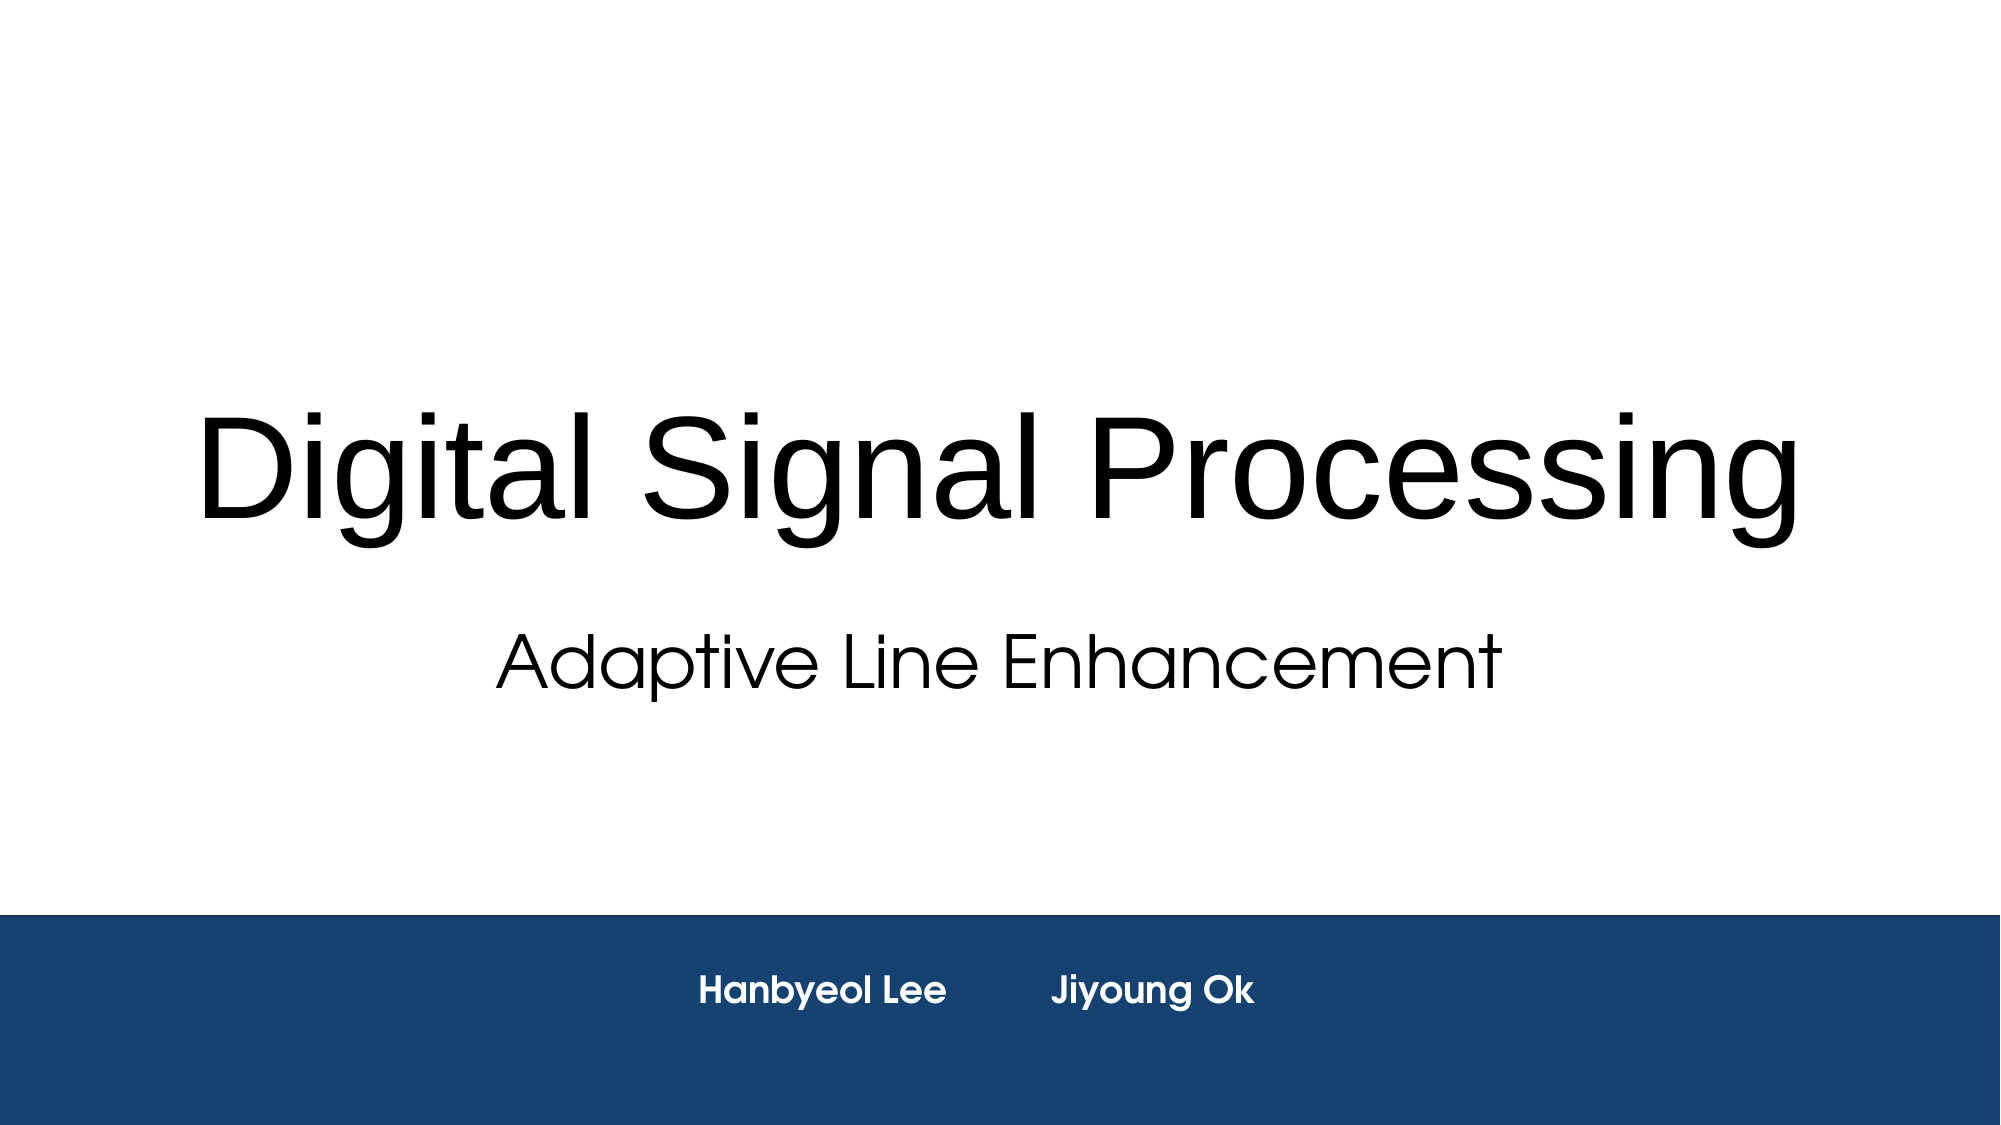

Digital Signal Processing
Adaptive Line Enhancement

Hanbyeol Lee          Jiyoung Ok